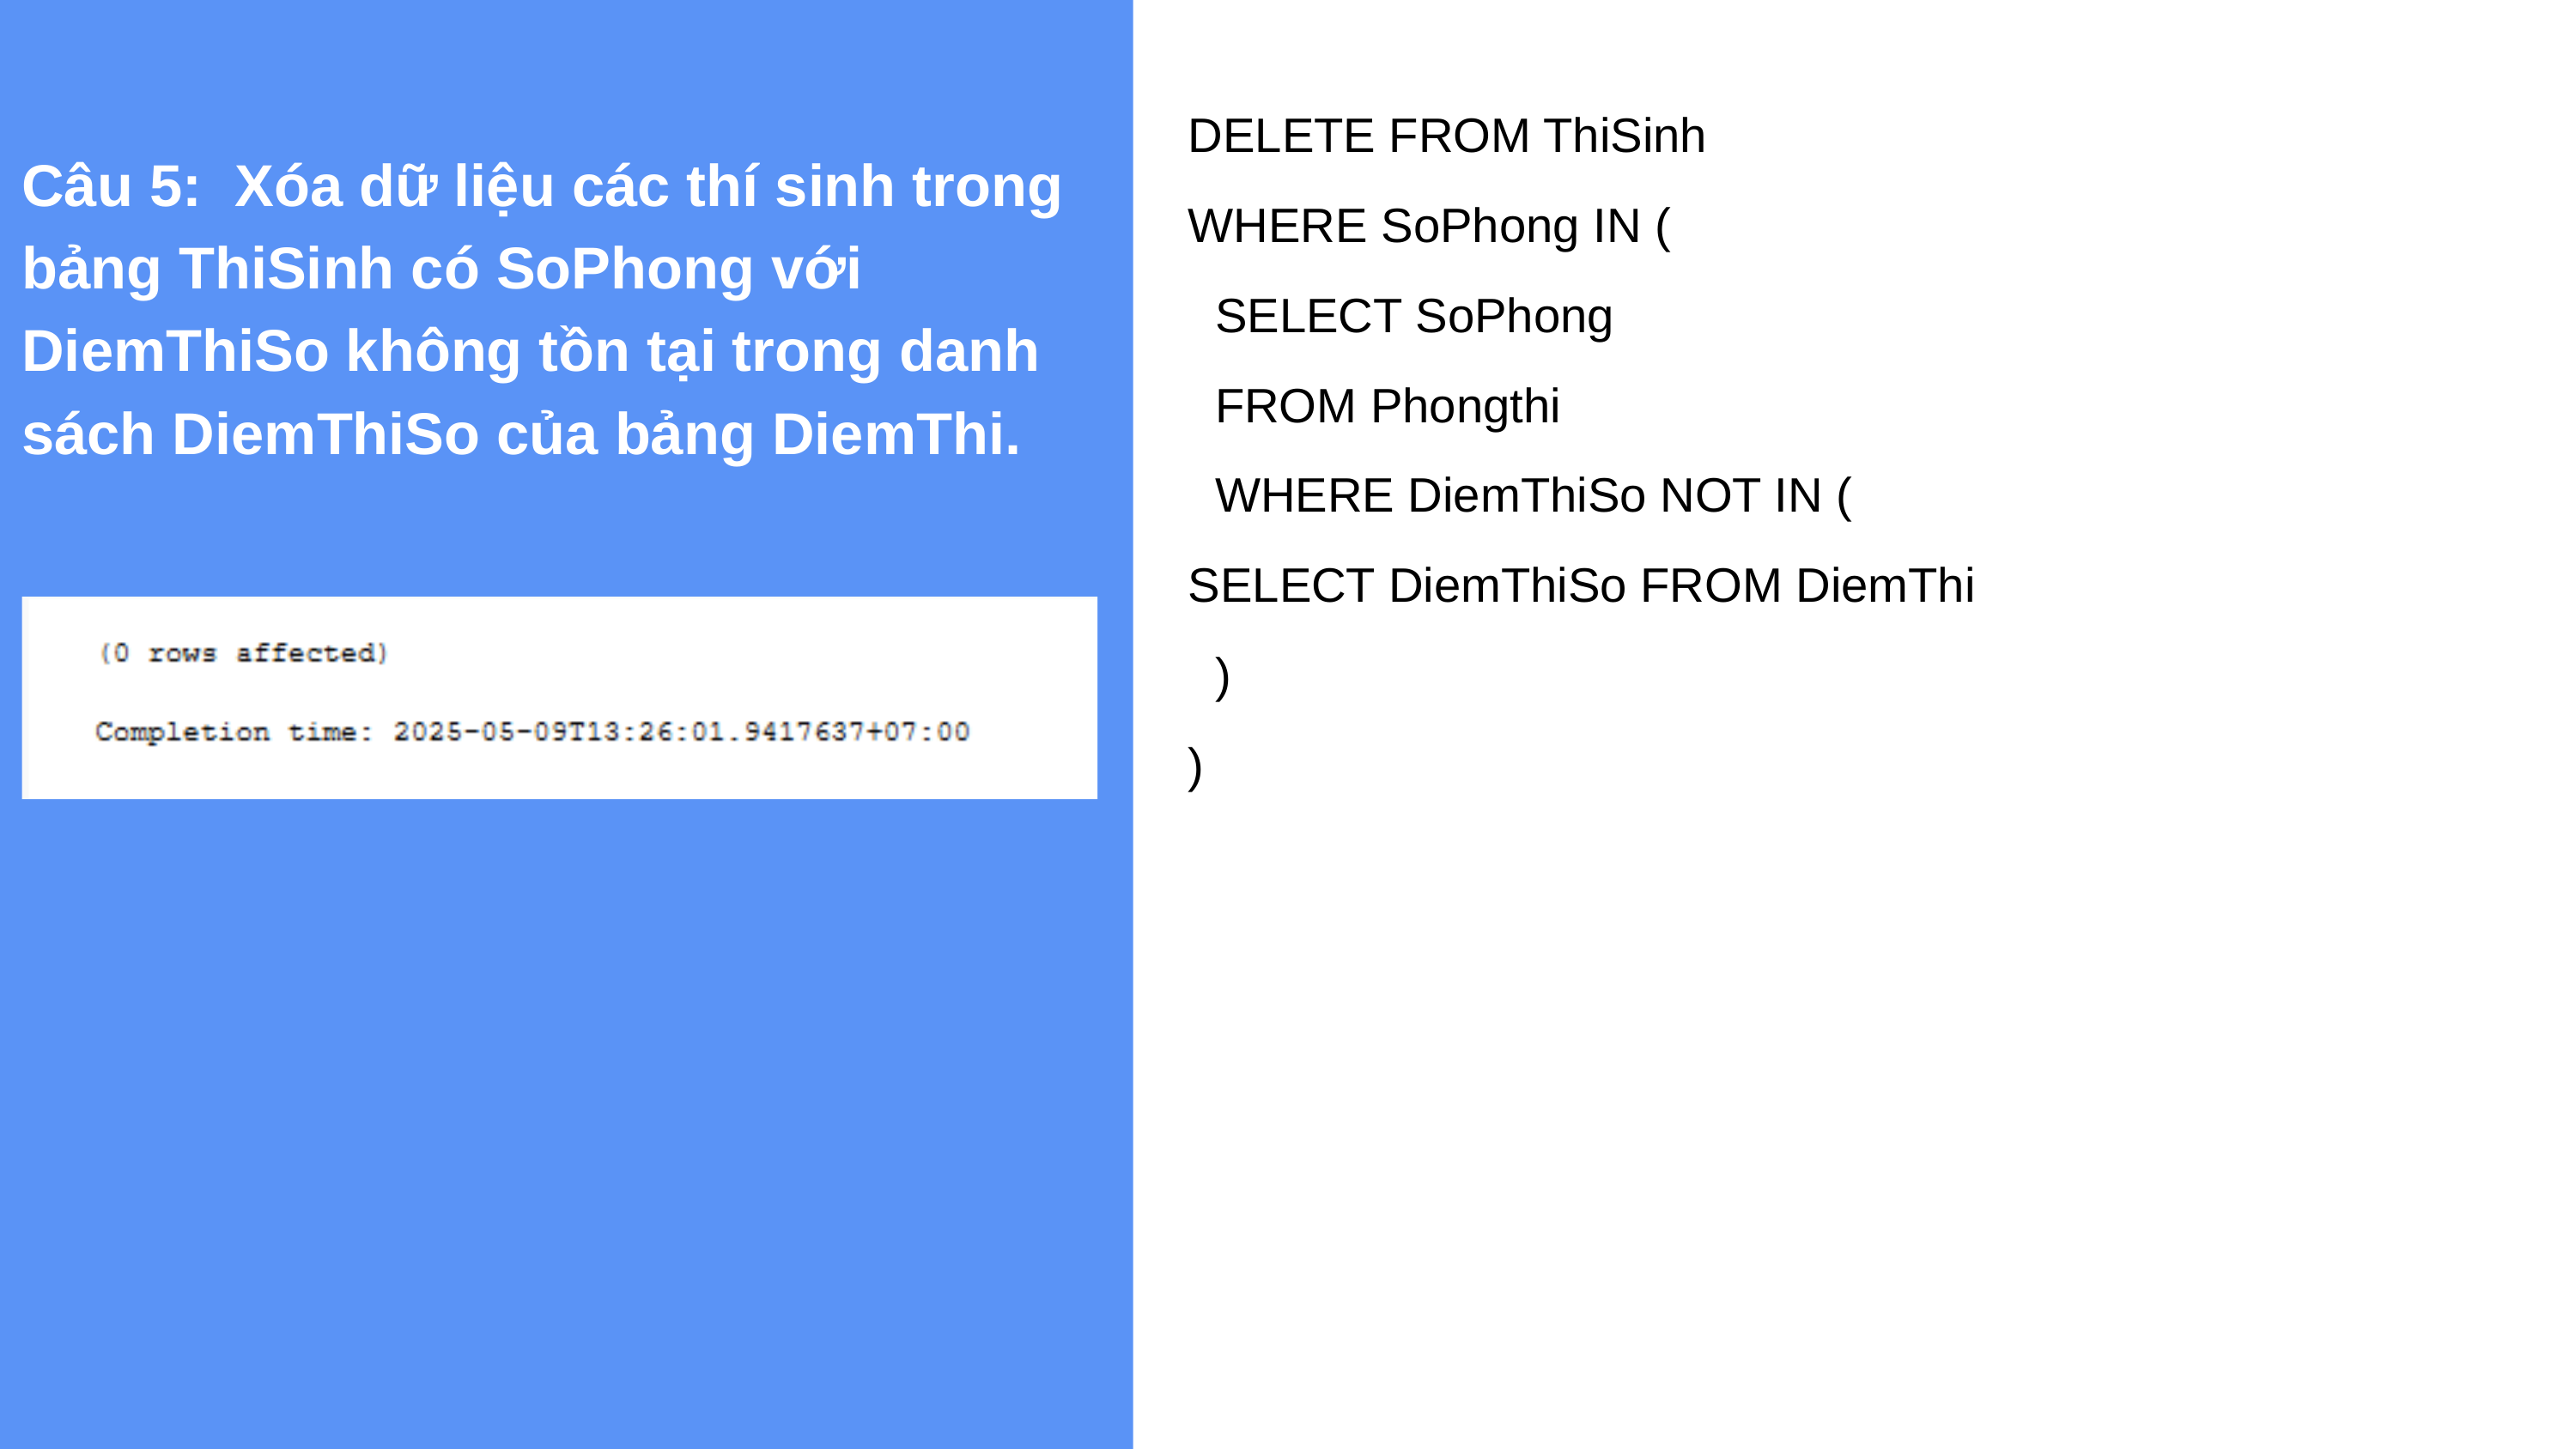

DELETE FROM ThiSinh
WHERE SoPhong IN (
  SELECT SoPhong
  FROM Phongthi
  WHERE DiemThiSo NOT IN (
SELECT DiemThiSo FROM DiemThi
  )
)

Câu 5:  Xóa dữ liệu các thí sinh trong bảng ThiSinh có SoPhong với DiemThiSo không tồn tại trong danh sách DiemThiSo của bảng DiemThi.